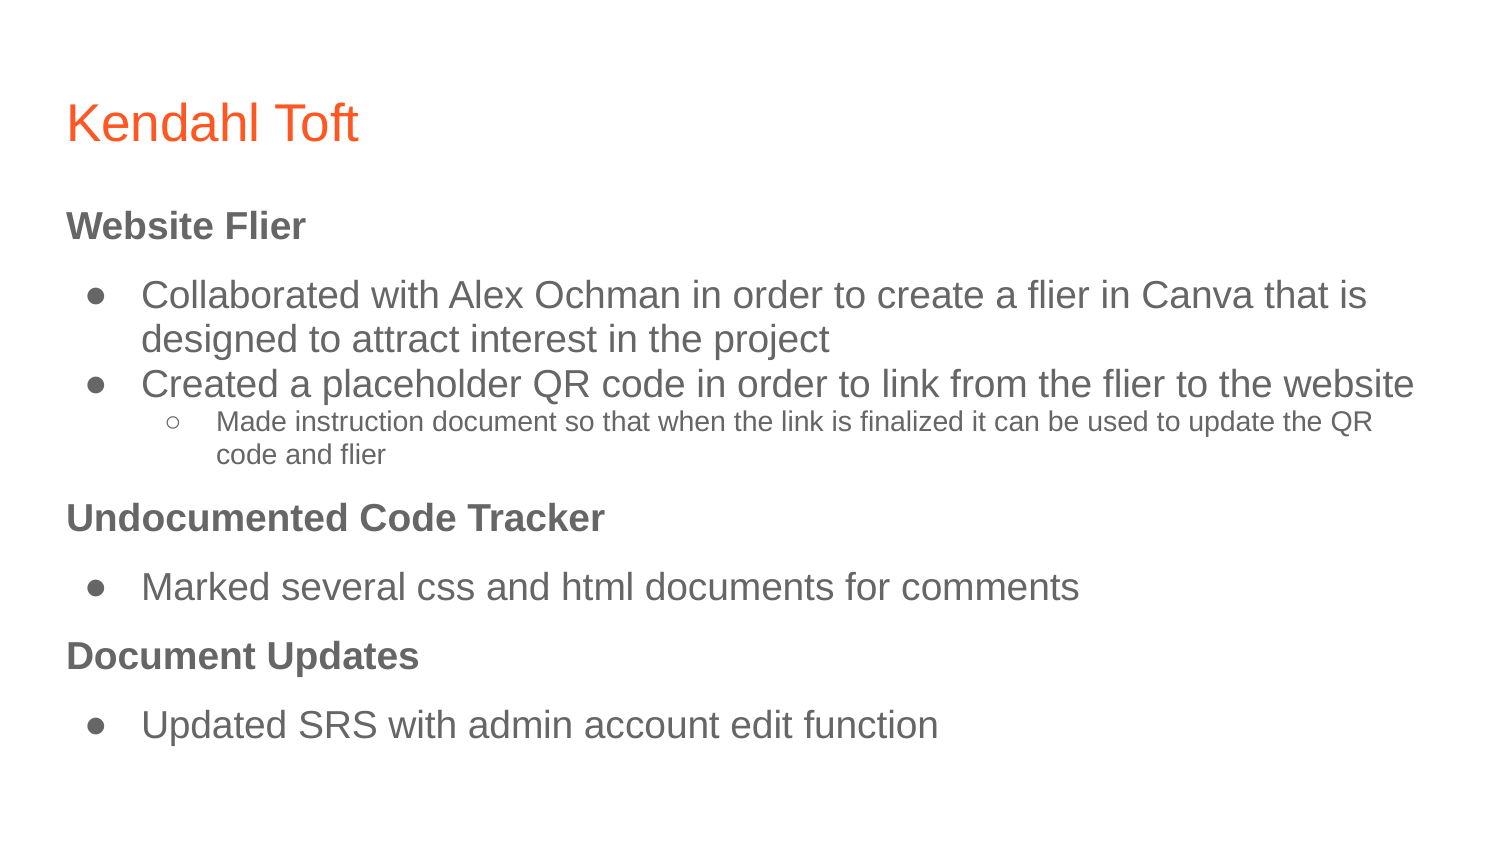

# Kendahl Toft
Website Flier
Collaborated with Alex Ochman in order to create a flier in Canva that is designed to attract interest in the project
Created a placeholder QR code in order to link from the flier to the website
Made instruction document so that when the link is finalized it can be used to update the QR code and flier
Undocumented Code Tracker
Marked several css and html documents for comments
Document Updates
Updated SRS with admin account edit function